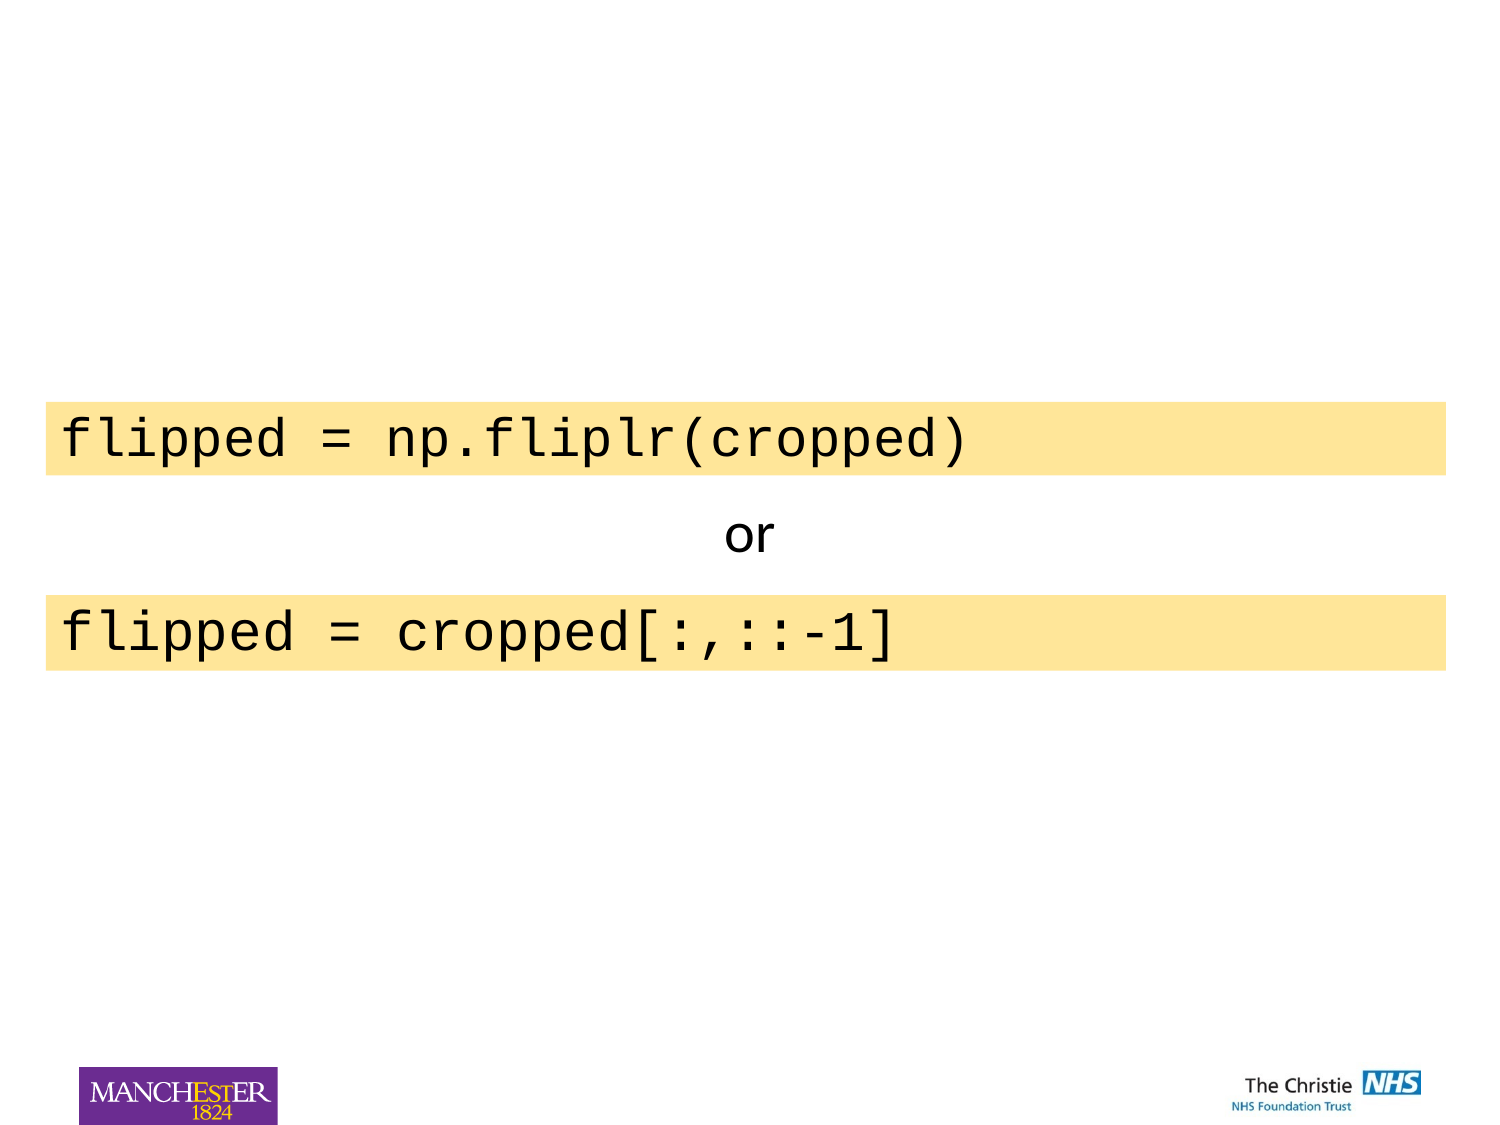

flipped = np.fliplr(cropped)
or
flipped = cropped[:,::-1]